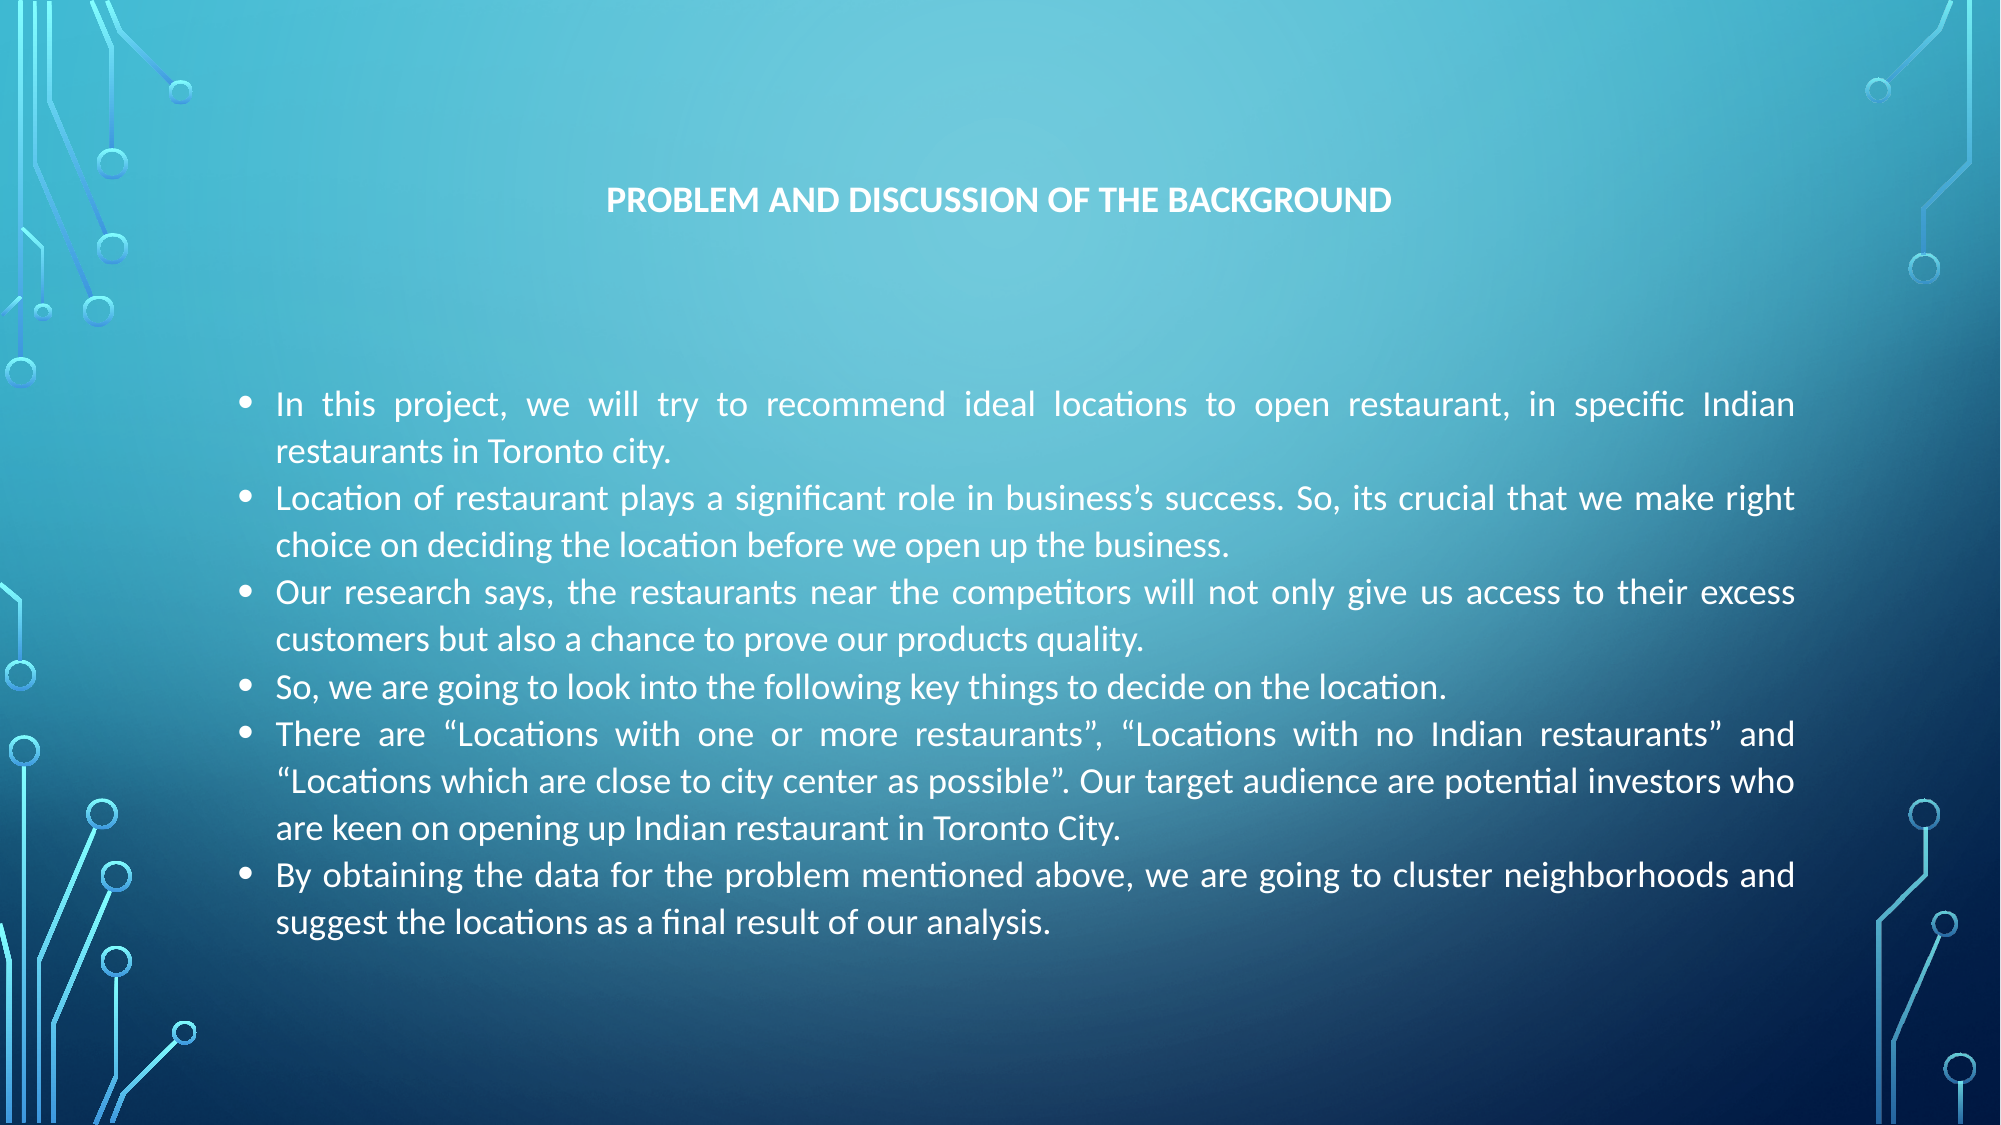

# Problem and Discussion of the Background
In this project, we will try to recommend ideal locations to open restaurant, in specific Indian restaurants in Toronto city.
Location of restaurant plays a significant role in business’s success. So, its crucial that we make right choice on deciding the location before we open up the business.
Our research says, the restaurants near the competitors will not only give us access to their excess customers but also a chance to prove our products quality.
So, we are going to look into the following key things to decide on the location.
There are “Locations with one or more restaurants”, “Locations with no Indian restaurants” and “Locations which are close to city center as possible”. Our target audience are potential investors who are keen on opening up Indian restaurant in Toronto City.
By obtaining the data for the problem mentioned above, we are going to cluster neighborhoods and suggest the locations as a final result of our analysis.